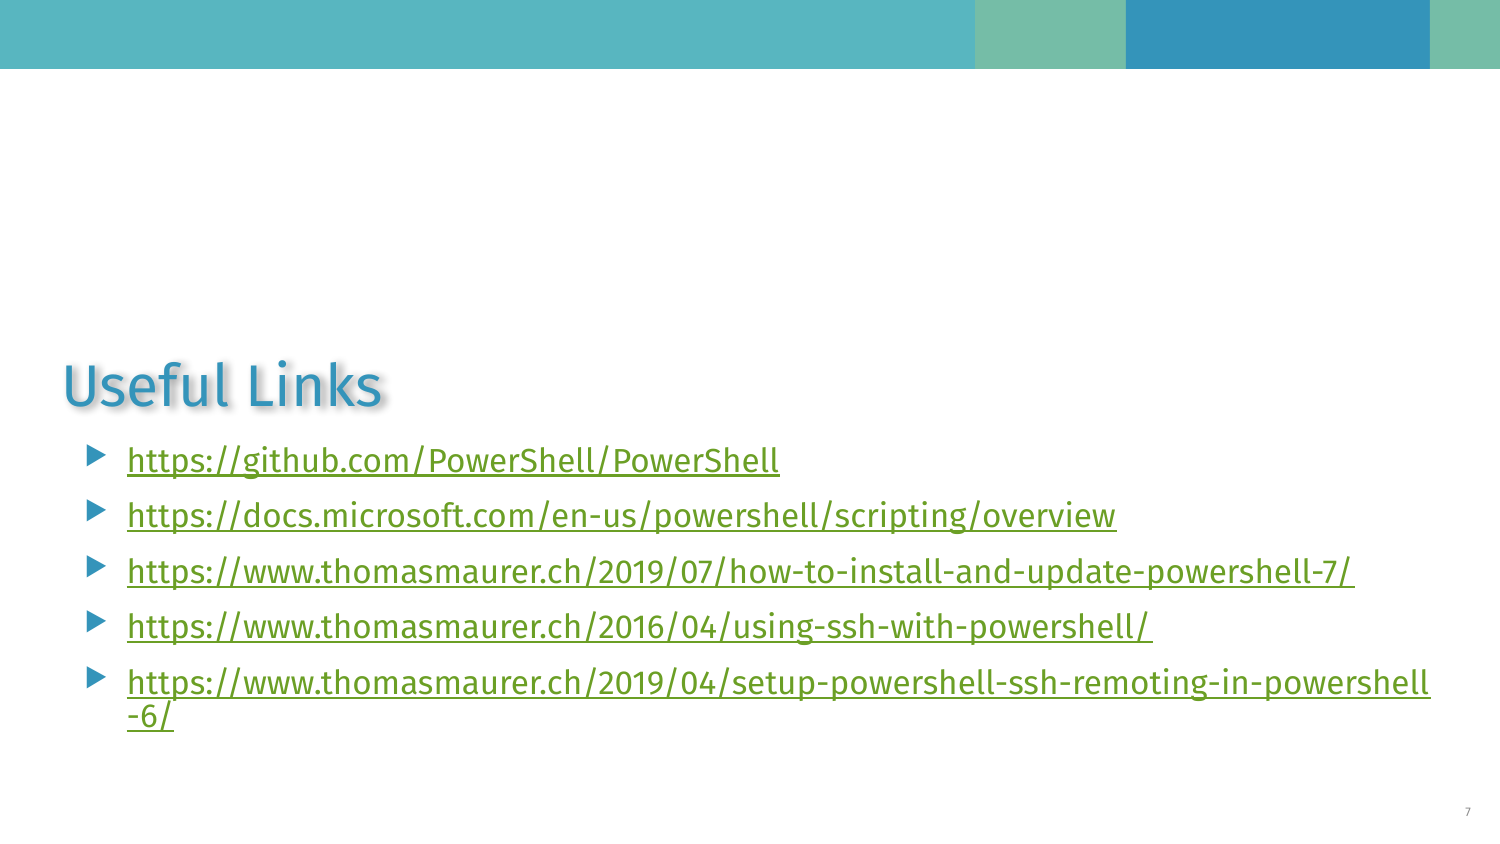

# Useful Links
https://github.com/PowerShell/PowerShell
https://docs.microsoft.com/en-us/powershell/scripting/overview
https://www.thomasmaurer.ch/2019/07/how-to-install-and-update-powershell-7/
https://www.thomasmaurer.ch/2016/04/using-ssh-with-powershell/
https://www.thomasmaurer.ch/2019/04/setup-powershell-ssh-remoting-in-powershell-6/

7